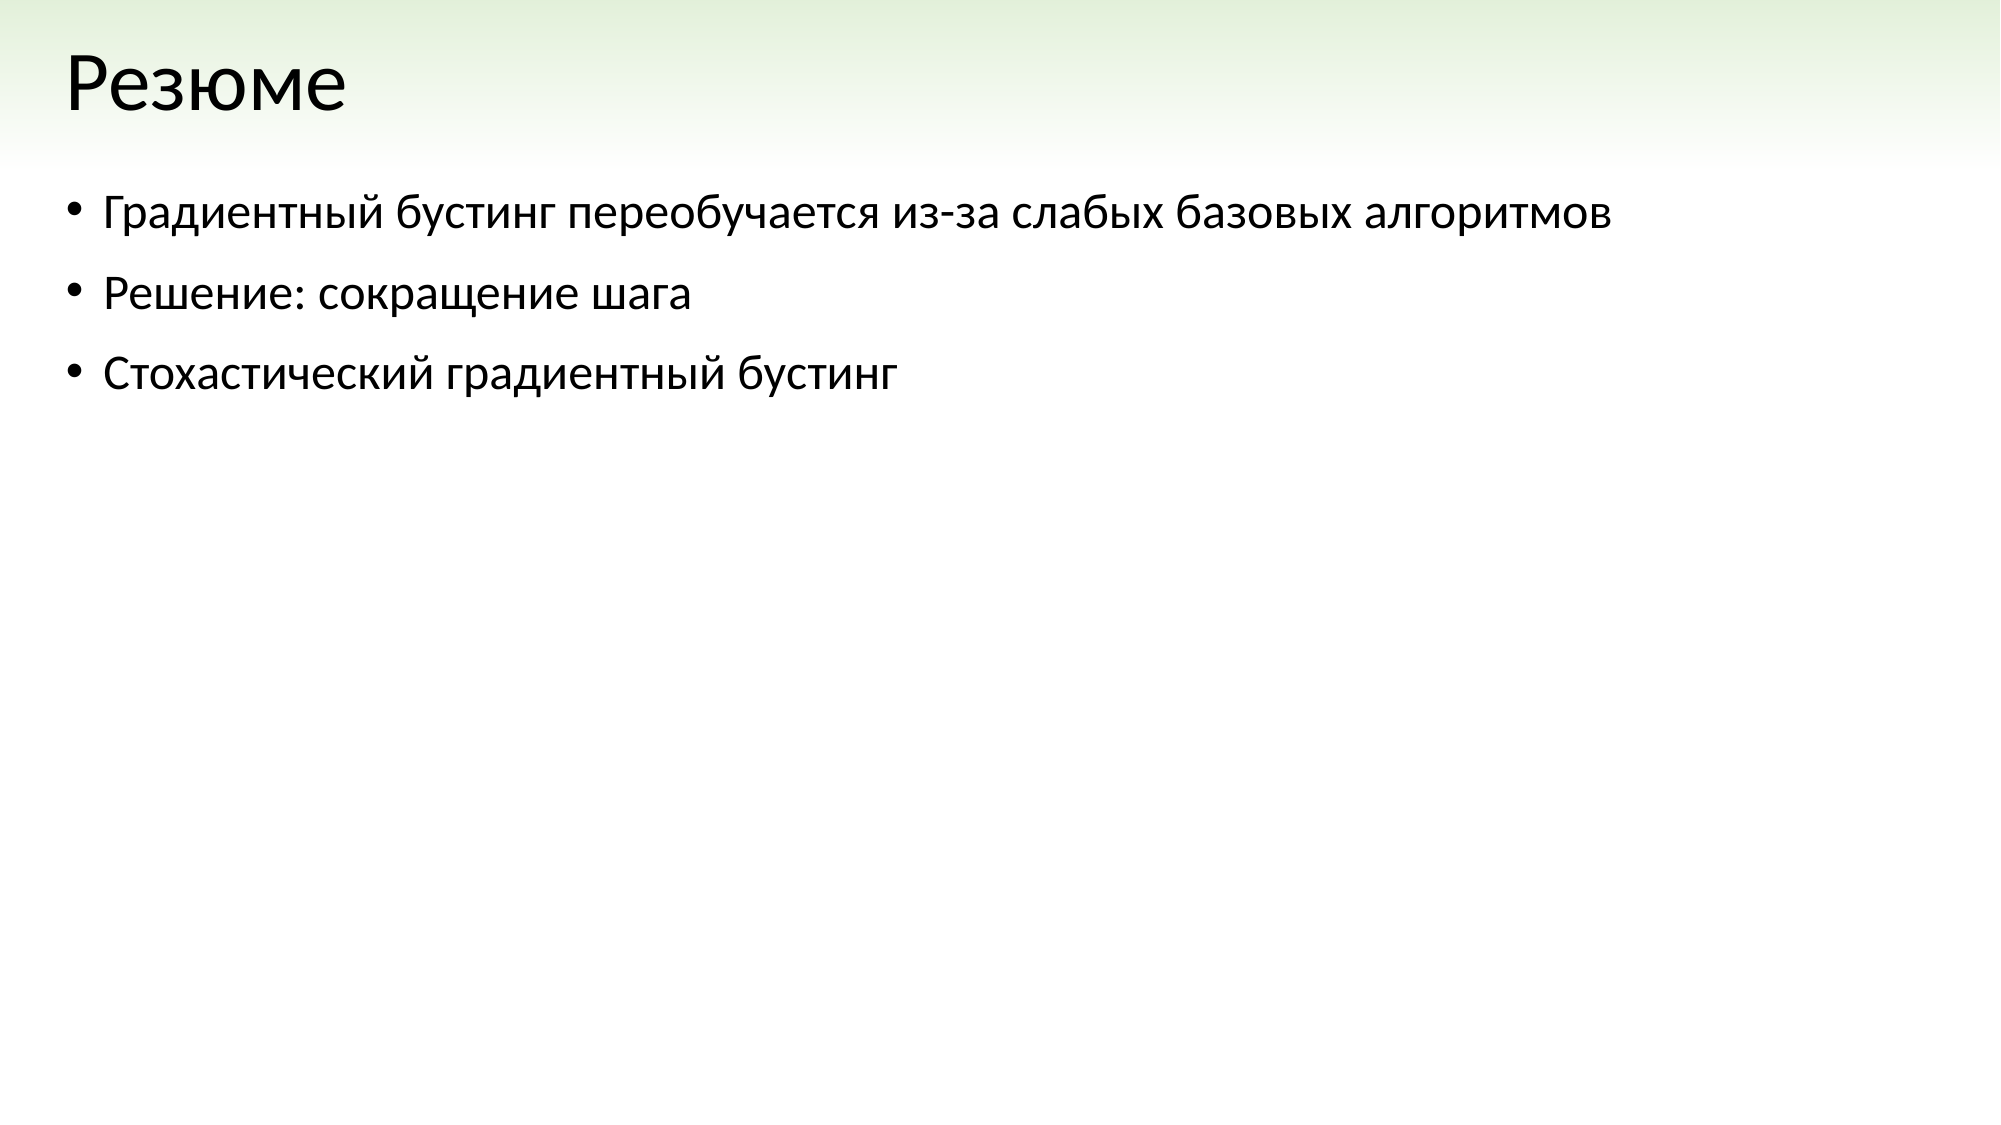

# Резюме
Градиентный бустинг переобучается из-за слабых базовых алгоритмов
Решение: сокращение шага
Стохастический градиентный бустинг